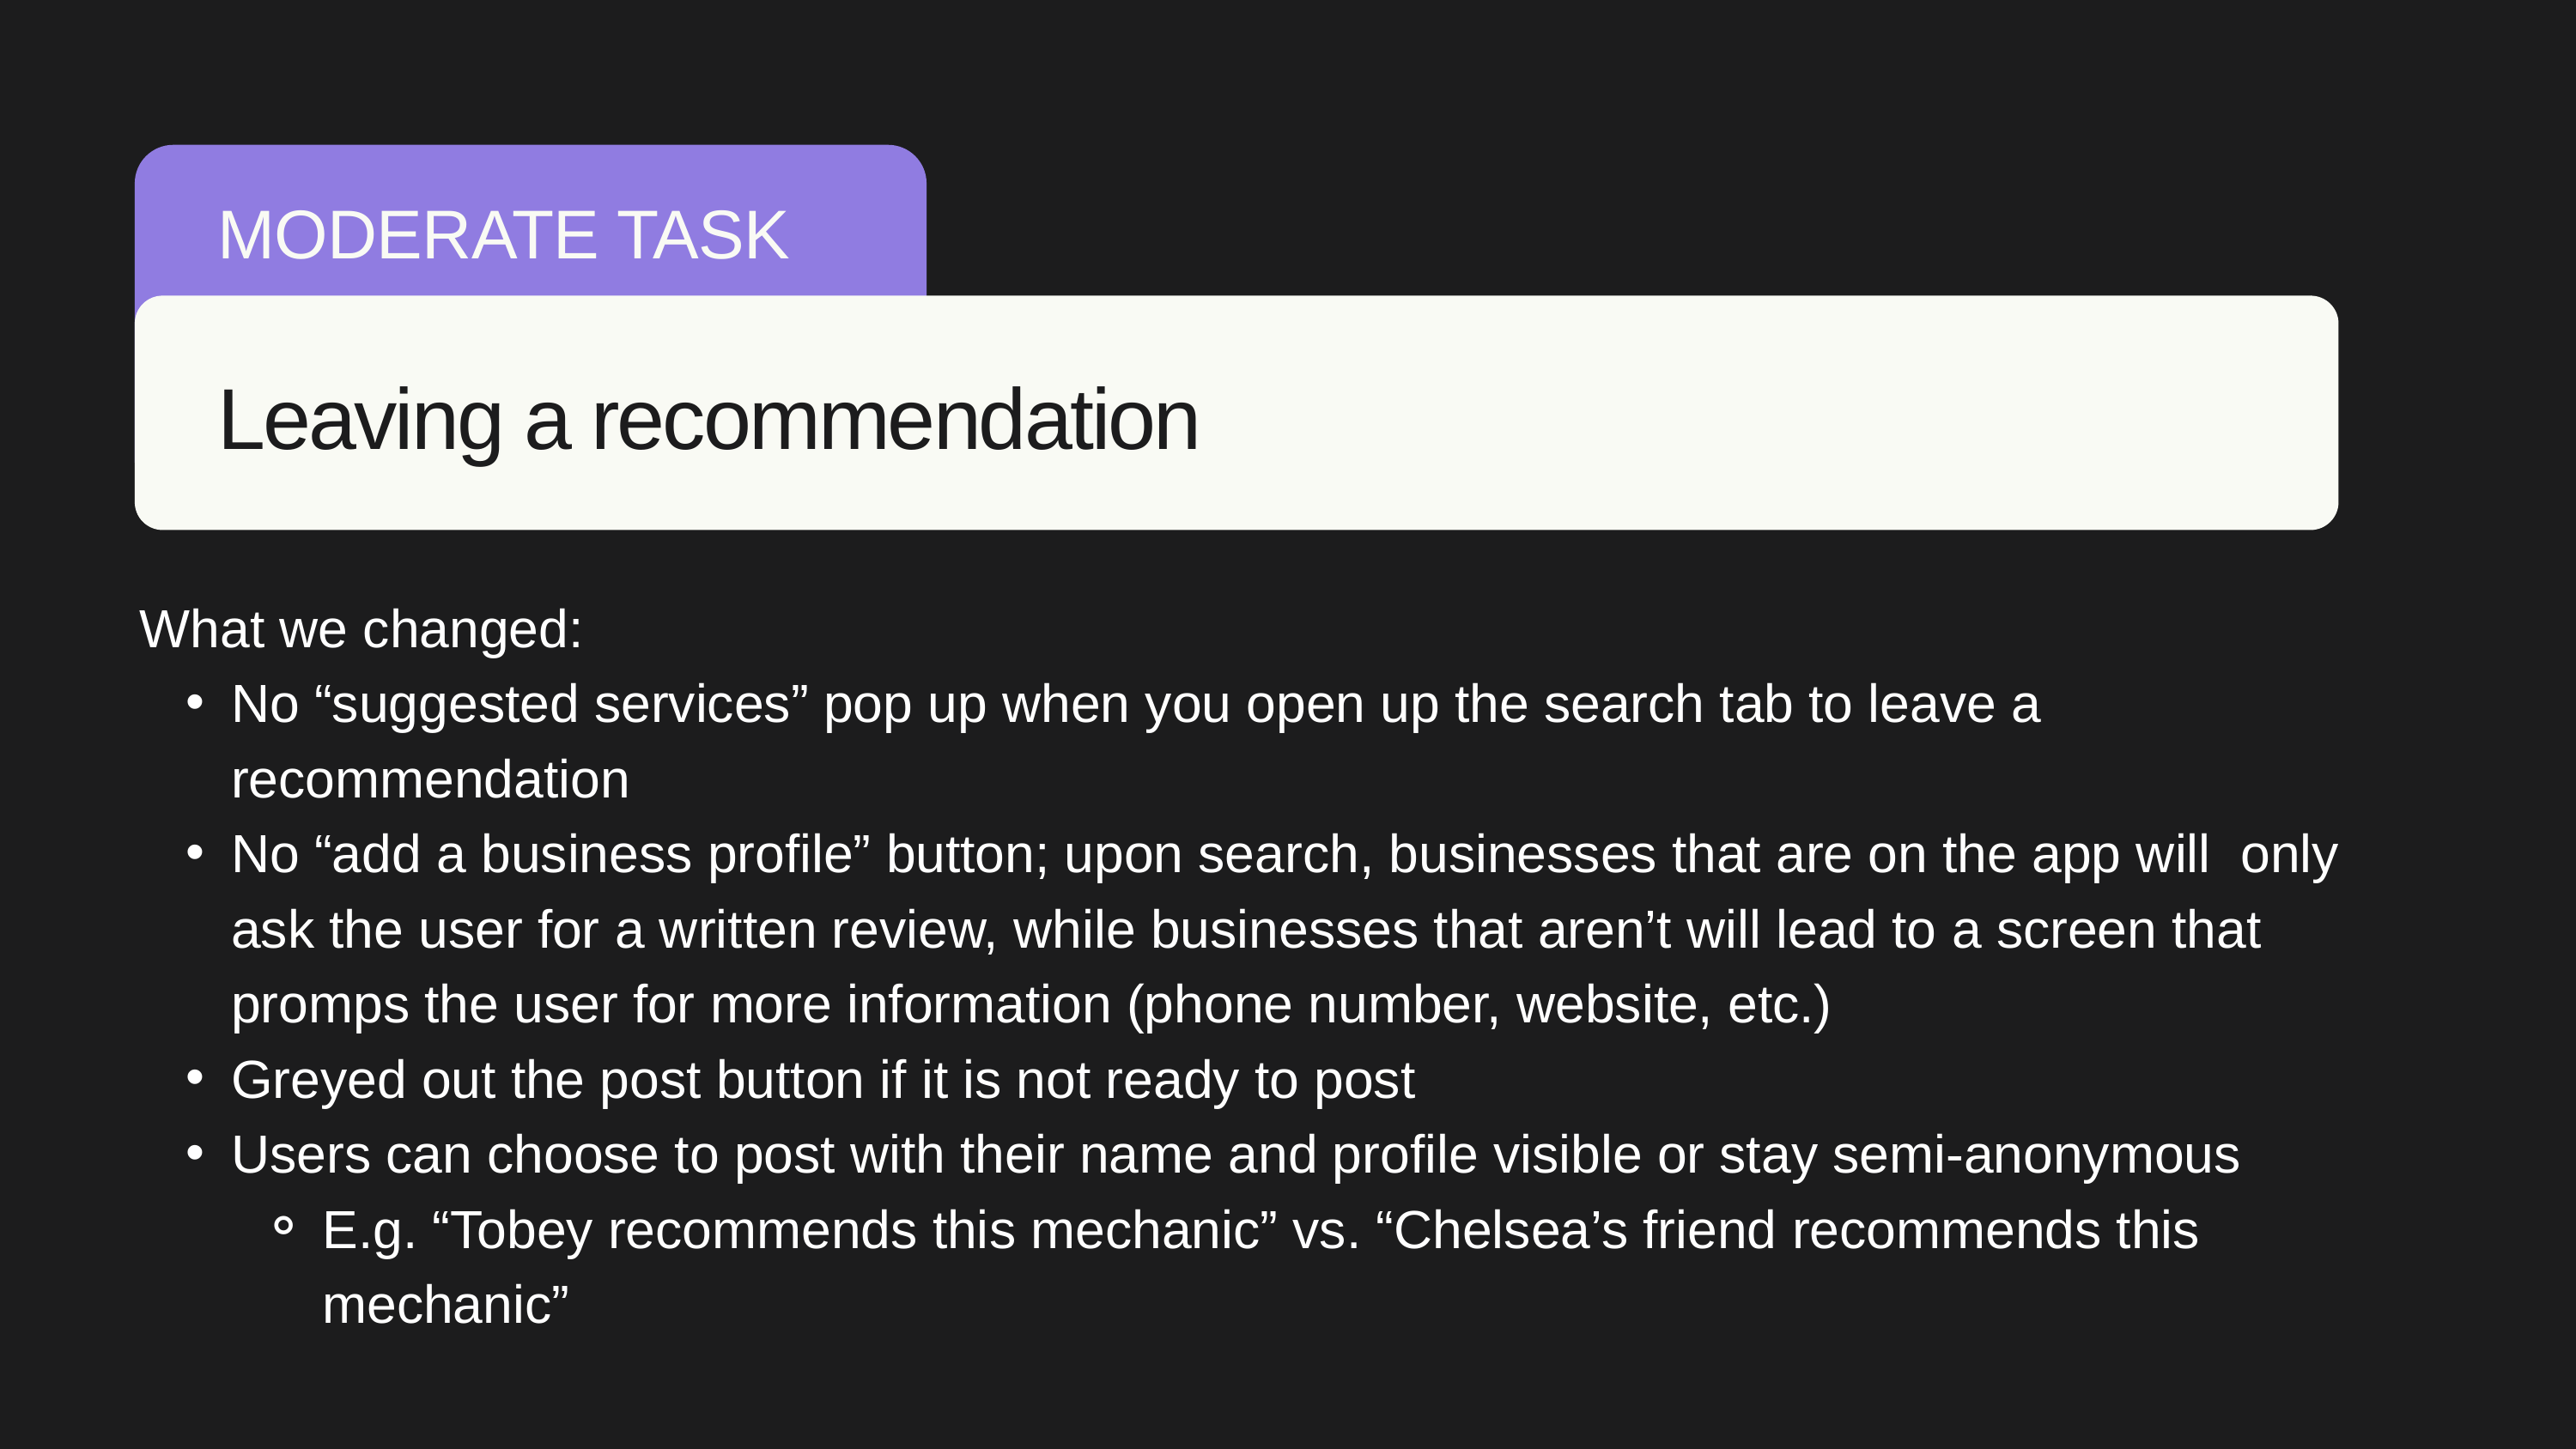

MODERATE TASK

Leaving a recommendation
What we changed:
No “suggested services” pop up when you open up the search tab to leave a recommendation
No “add a business profile” button; upon search, businesses that are on the app will  only ask the user for a written review, while businesses that aren’t will lead to a screen that promps the user for more information (phone number, website, etc.)
Greyed out the post button if it is not ready to post
Users can choose to post with their name and profile visible or stay semi-anonymous
E.g. “Tobey recommends this mechanic” vs. “Chelsea’s friend recommends this mechanic”